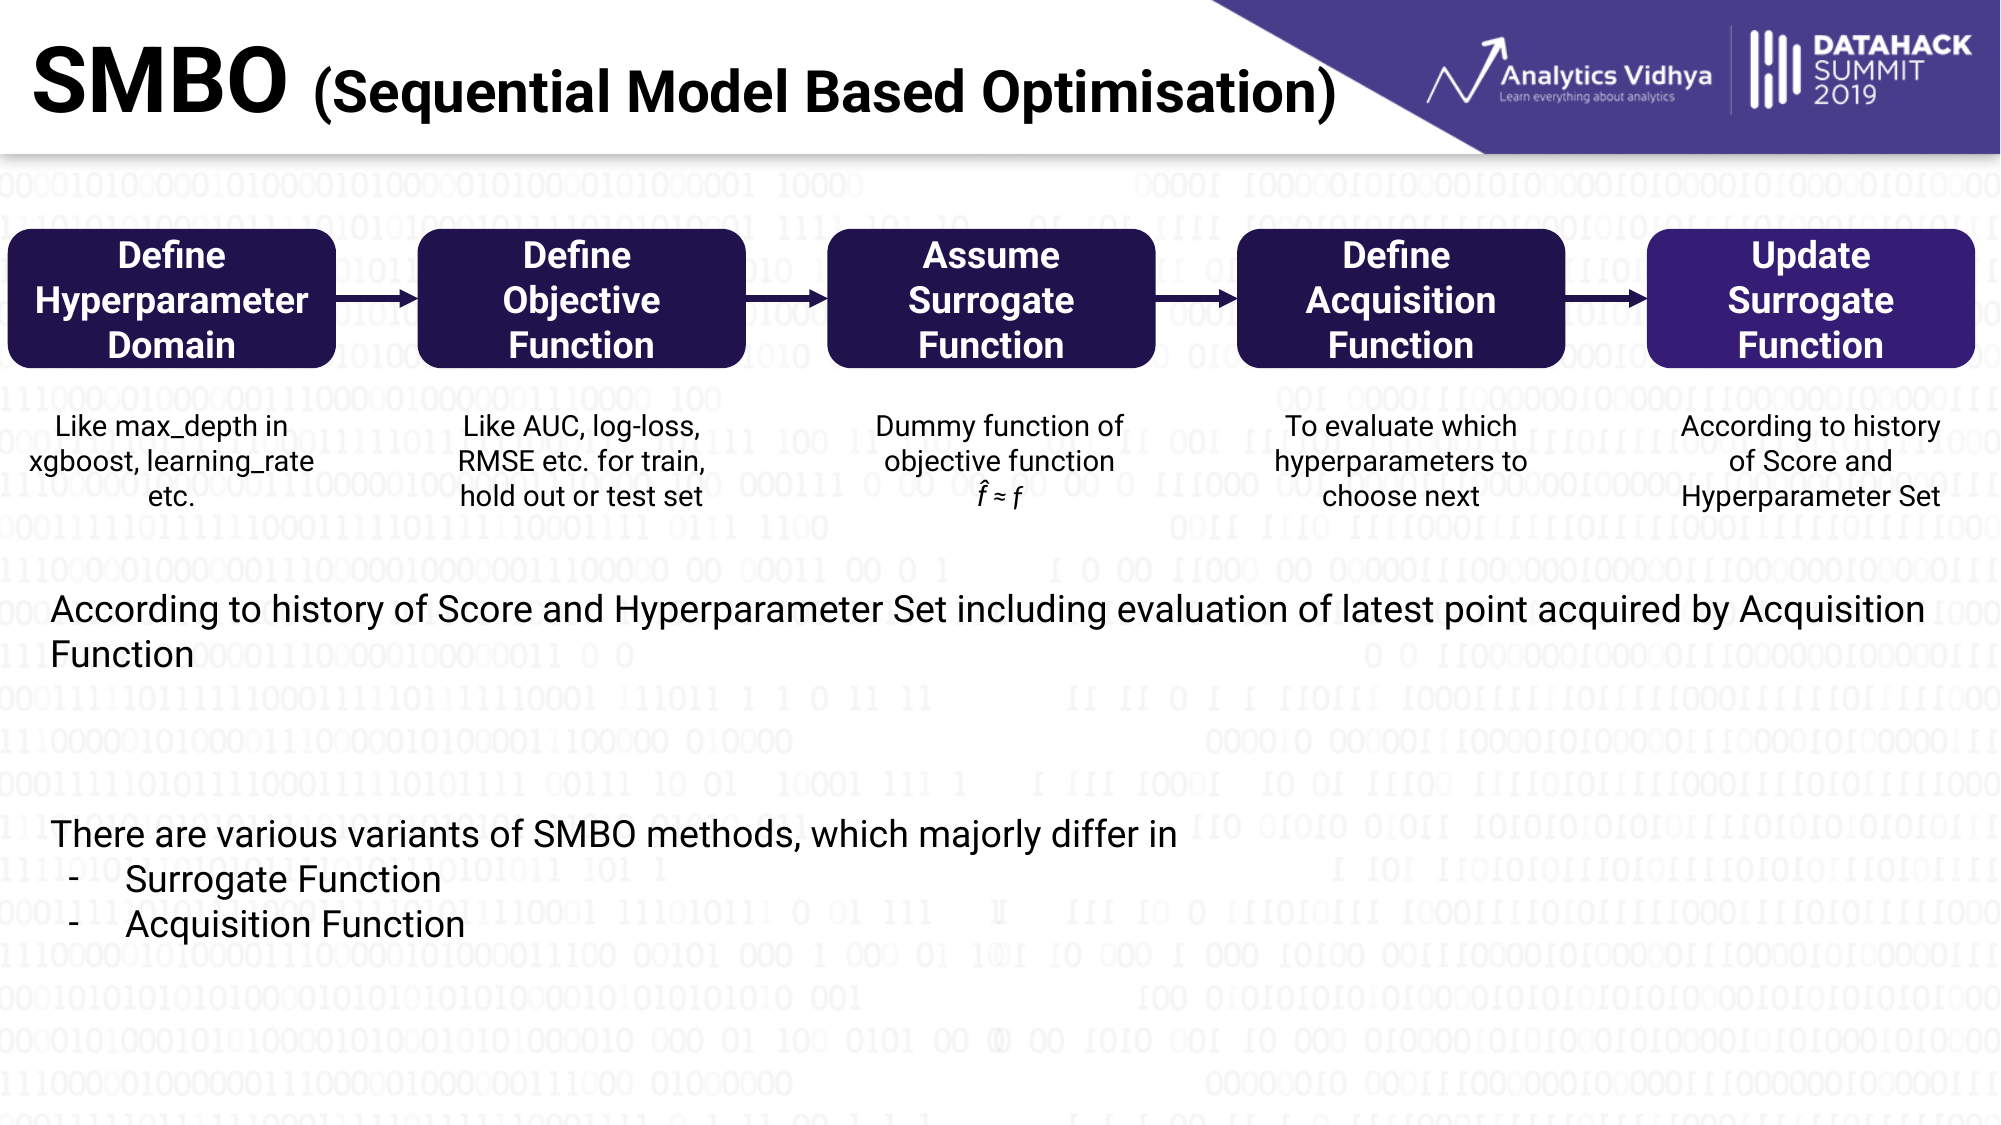

# SMBO (Sequential Model Based Optimisation)
Define Hyperparameter Domain
Define
Objective Function
Assume Surrogate Function
Define
Acquisition Function
Update Surrogate Function
Like max_depth in xgboost, learning_rate etc.
Like AUC, log-loss, RMSE etc. for train, hold out or test set
Dummy function of objective function
f̂ ≈ f
To evaluate which hyperparameters to choose next
According to history of Score and Hyperparameter Set
According to history of Score and Hyperparameter Set including evaluation of latest point acquired by Acquisition Function

There are various variants of SMBO methods, which majorly differ in
Surrogate Function
Acquisition Function